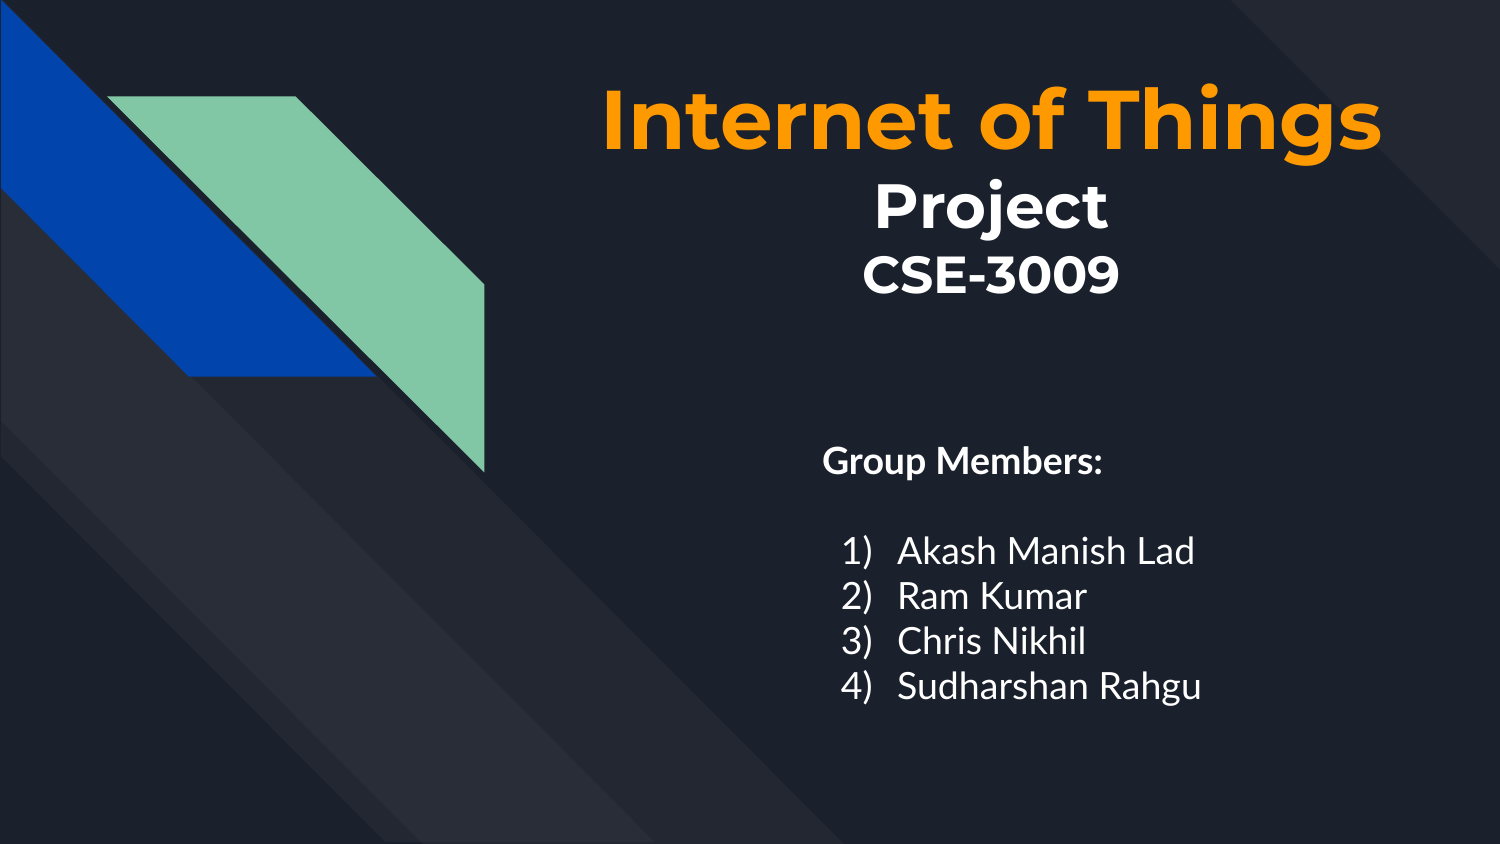

# Internet of Things
Project
CSE-3009
Group Members:

Akash Manish Lad
Ram Kumar
Chris Nikhil
Sudharshan Rahgu